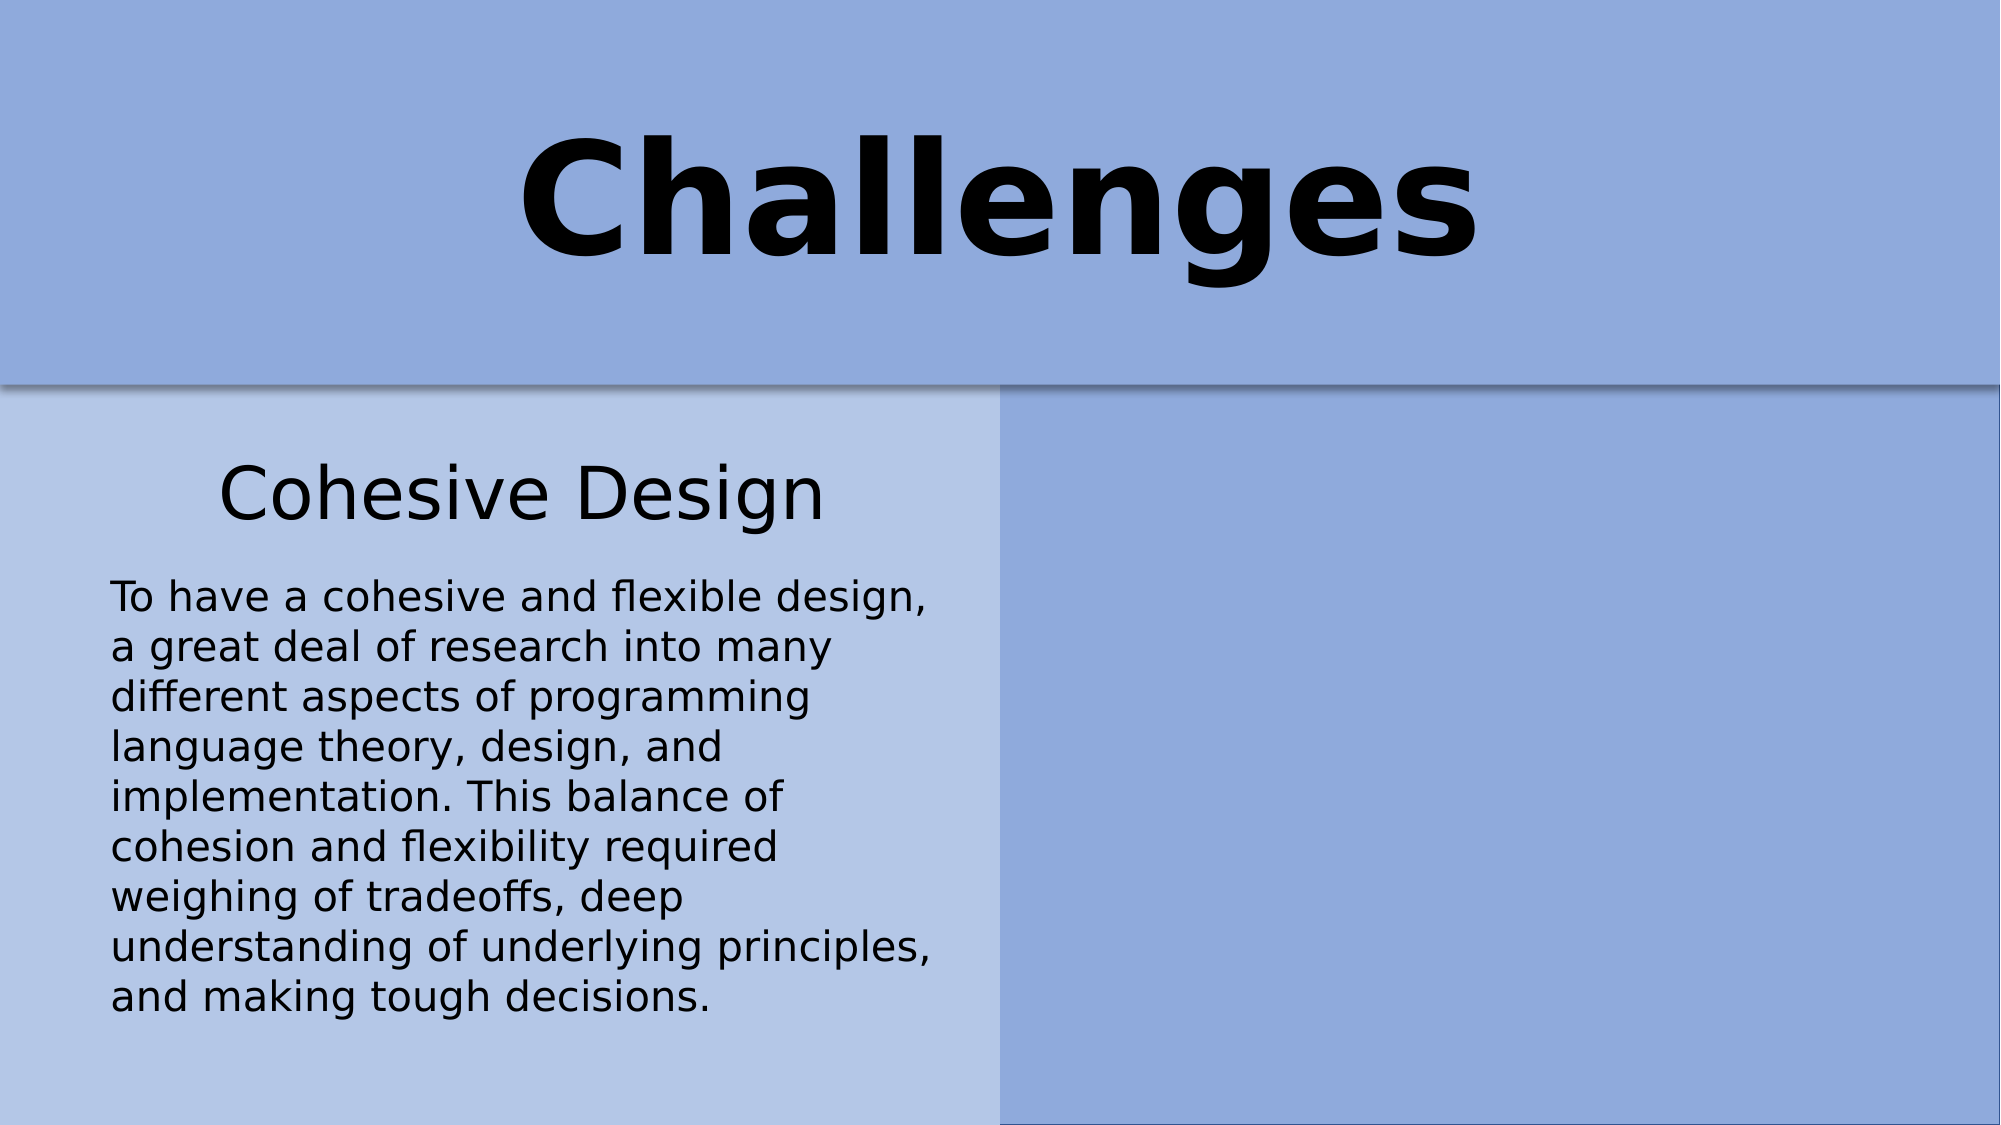

Challenges

Project Scope
Initial time constraints were underestimated and unforeseen setbacks in design and implementation caused a reevaluation of project deliverables for final demonstration. This tough decision was made to ensure that the best possible design path was taken for the Koffect language.

Cohesive Design
To have a cohesive and flexible design, a great deal of research into many different aspects of programming language theory, design, and implementation. This balance of cohesion and flexibility required weighing of tradeoffs, deep understanding of underlying principles, and making tough decisions.